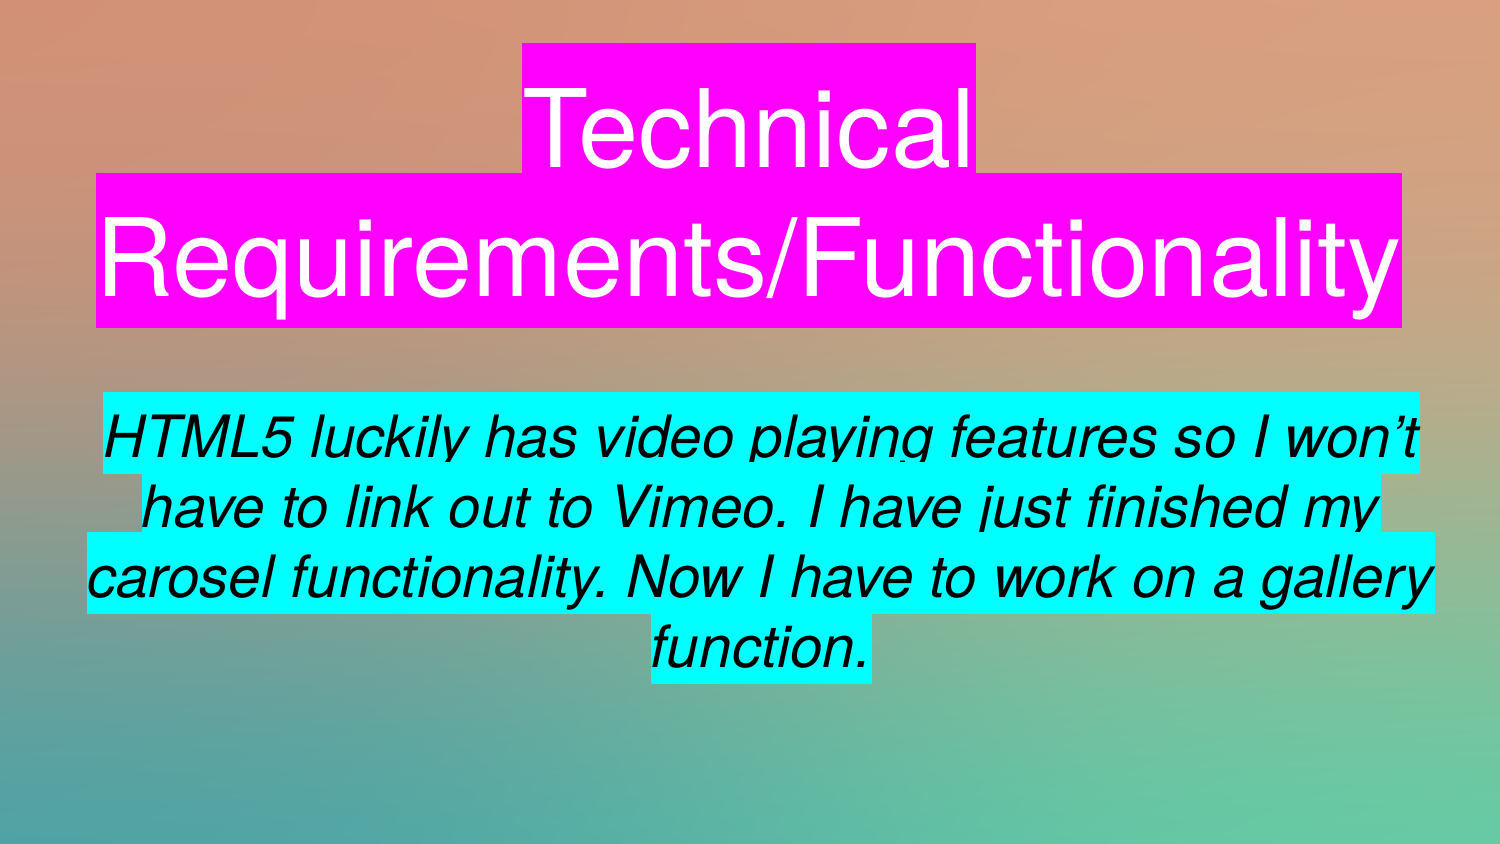

Technical Requirements/Functionality
HTML5 luckily has video playing features so I won’t have to link out to Vimeo. I have just finished my carosel functionality. Now I have to work on a gallery function.